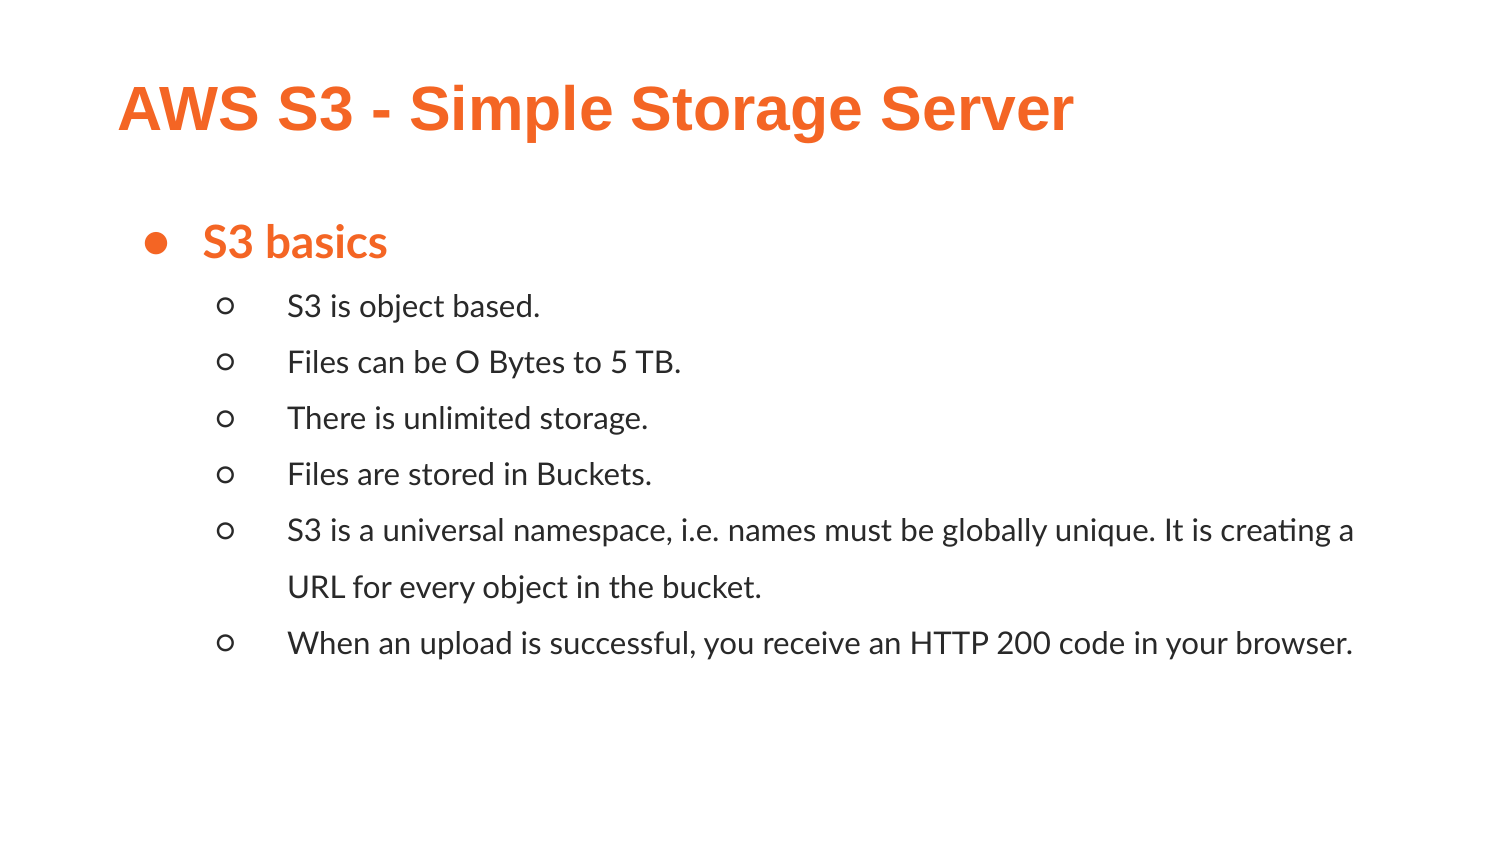

AWS S3 - Simple Storage Server
S3 basics
S3 is object based.
Files can be O Bytes to 5 TB.
There is unlimited storage.
Files are stored in Buckets.
S3 is a universal namespace, i.e. names must be globally unique. It is creating a URL for every object in the bucket.
When an upload is successful, you receive an HTTP 200 code in your browser.